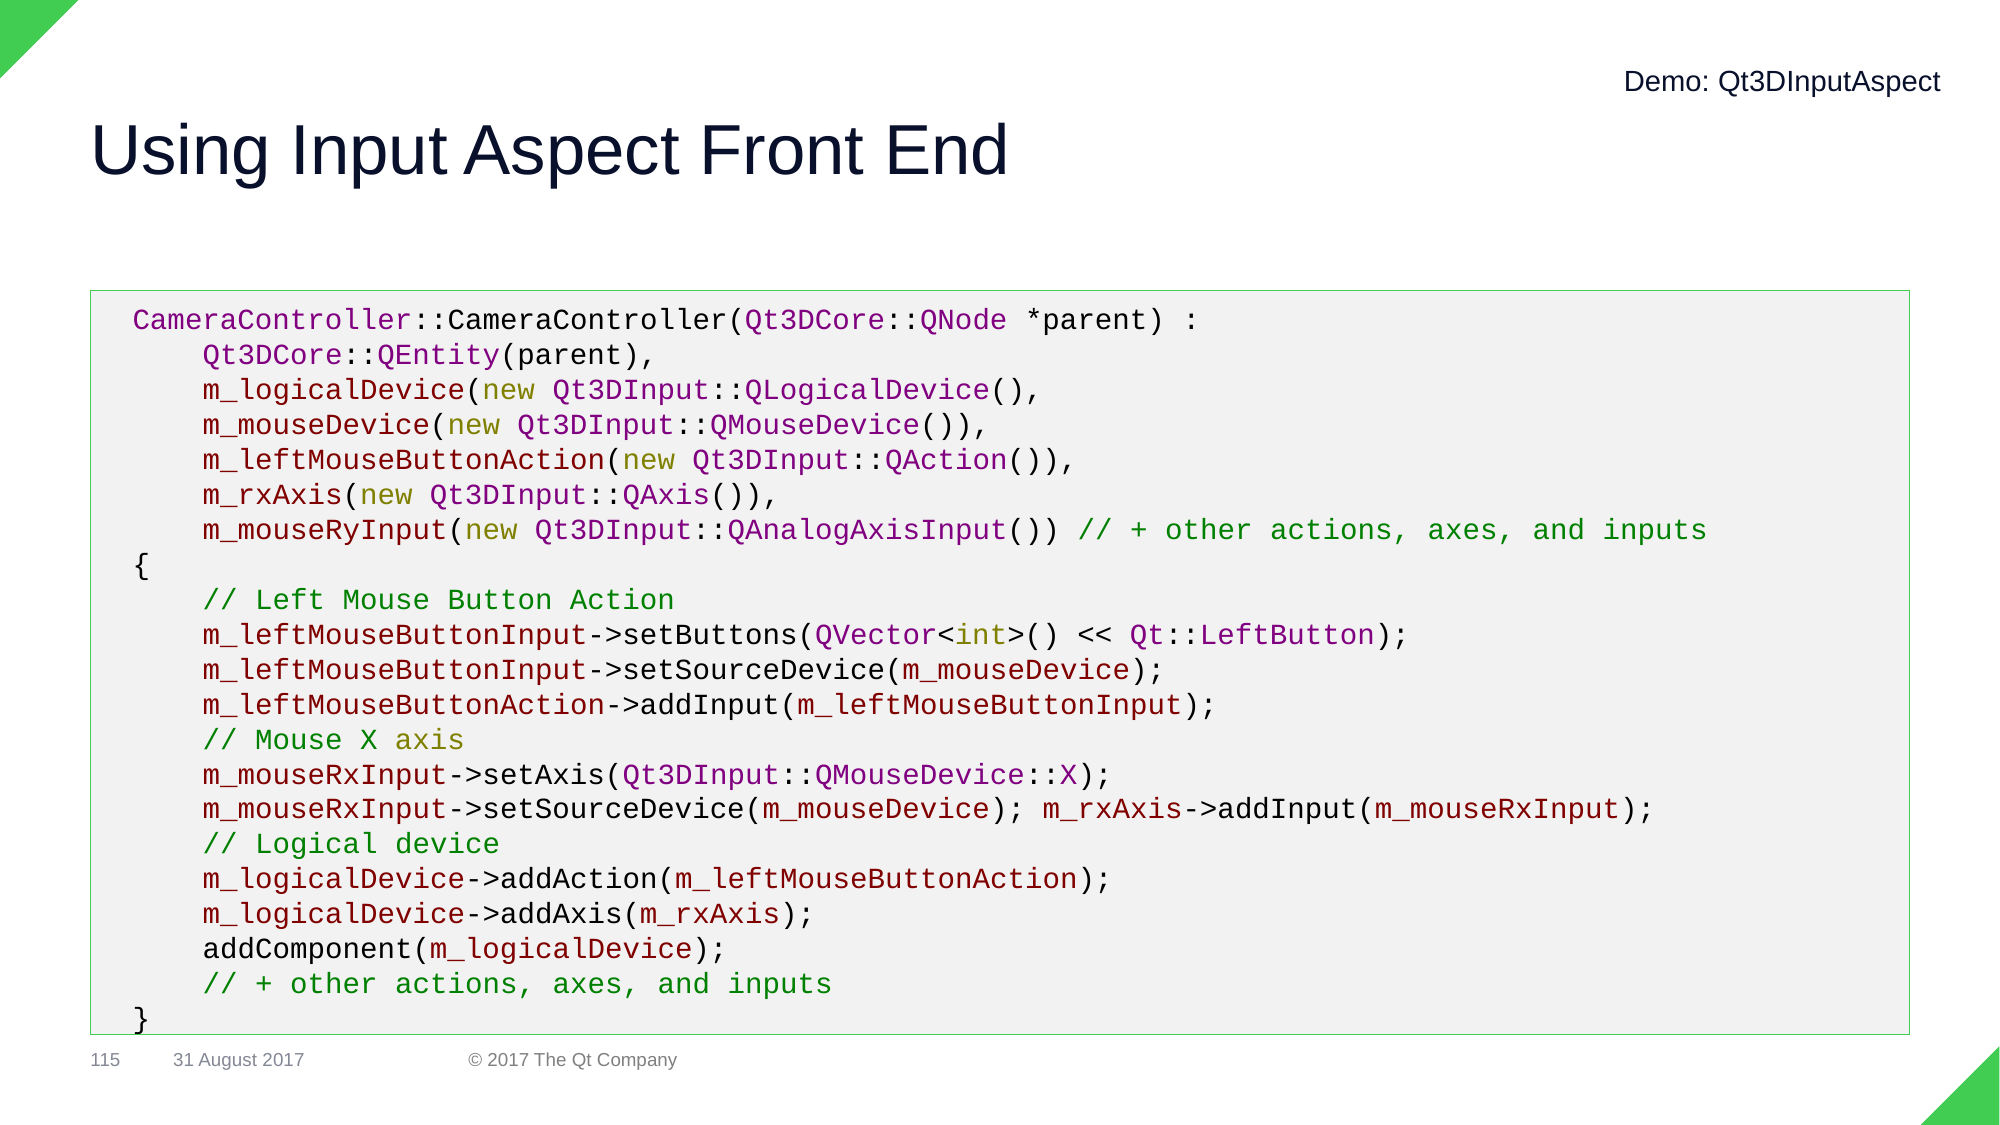

Demo: Qt3DInputAspect
# Using Input Aspect Front End
CameraController::CameraController(Qt3DCore::QNode *parent) :
    Qt3DCore::QEntity(parent),
    m_logicalDevice(new Qt3DInput::QLogicalDevice(),
    m_mouseDevice(new Qt3DInput::QMouseDevice()),
    m_leftMouseButtonAction(new Qt3DInput::QAction()),
    m_rxAxis(new Qt3DInput::QAxis()),
    m_mouseRyInput(new Qt3DInput::QAnalogAxisInput()) // + other actions, axes, and inputs
{
    // Left Mouse Button Action
    m_leftMouseButtonInput->setButtons(QVector<int>() << Qt::LeftButton);
    m_leftMouseButtonInput->setSourceDevice(m_mouseDevice);
    m_leftMouseButtonAction->addInput(m_leftMouseButtonInput);
    // Mouse X axis
    m_mouseRxInput->setAxis(Qt3DInput::QMouseDevice::X);
    m_mouseRxInput->setSourceDevice(m_mouseDevice); m_rxAxis->addInput(m_mouseRxInput);
    // Logical device
    m_logicalDevice->addAction(m_leftMouseButtonAction);
    m_logicalDevice->addAxis(m_rxAxis);
    addComponent(m_logicalDevice);
    // + other actions, axes, and inputs
}
115
31 August 2017
© 2017 The Qt Company